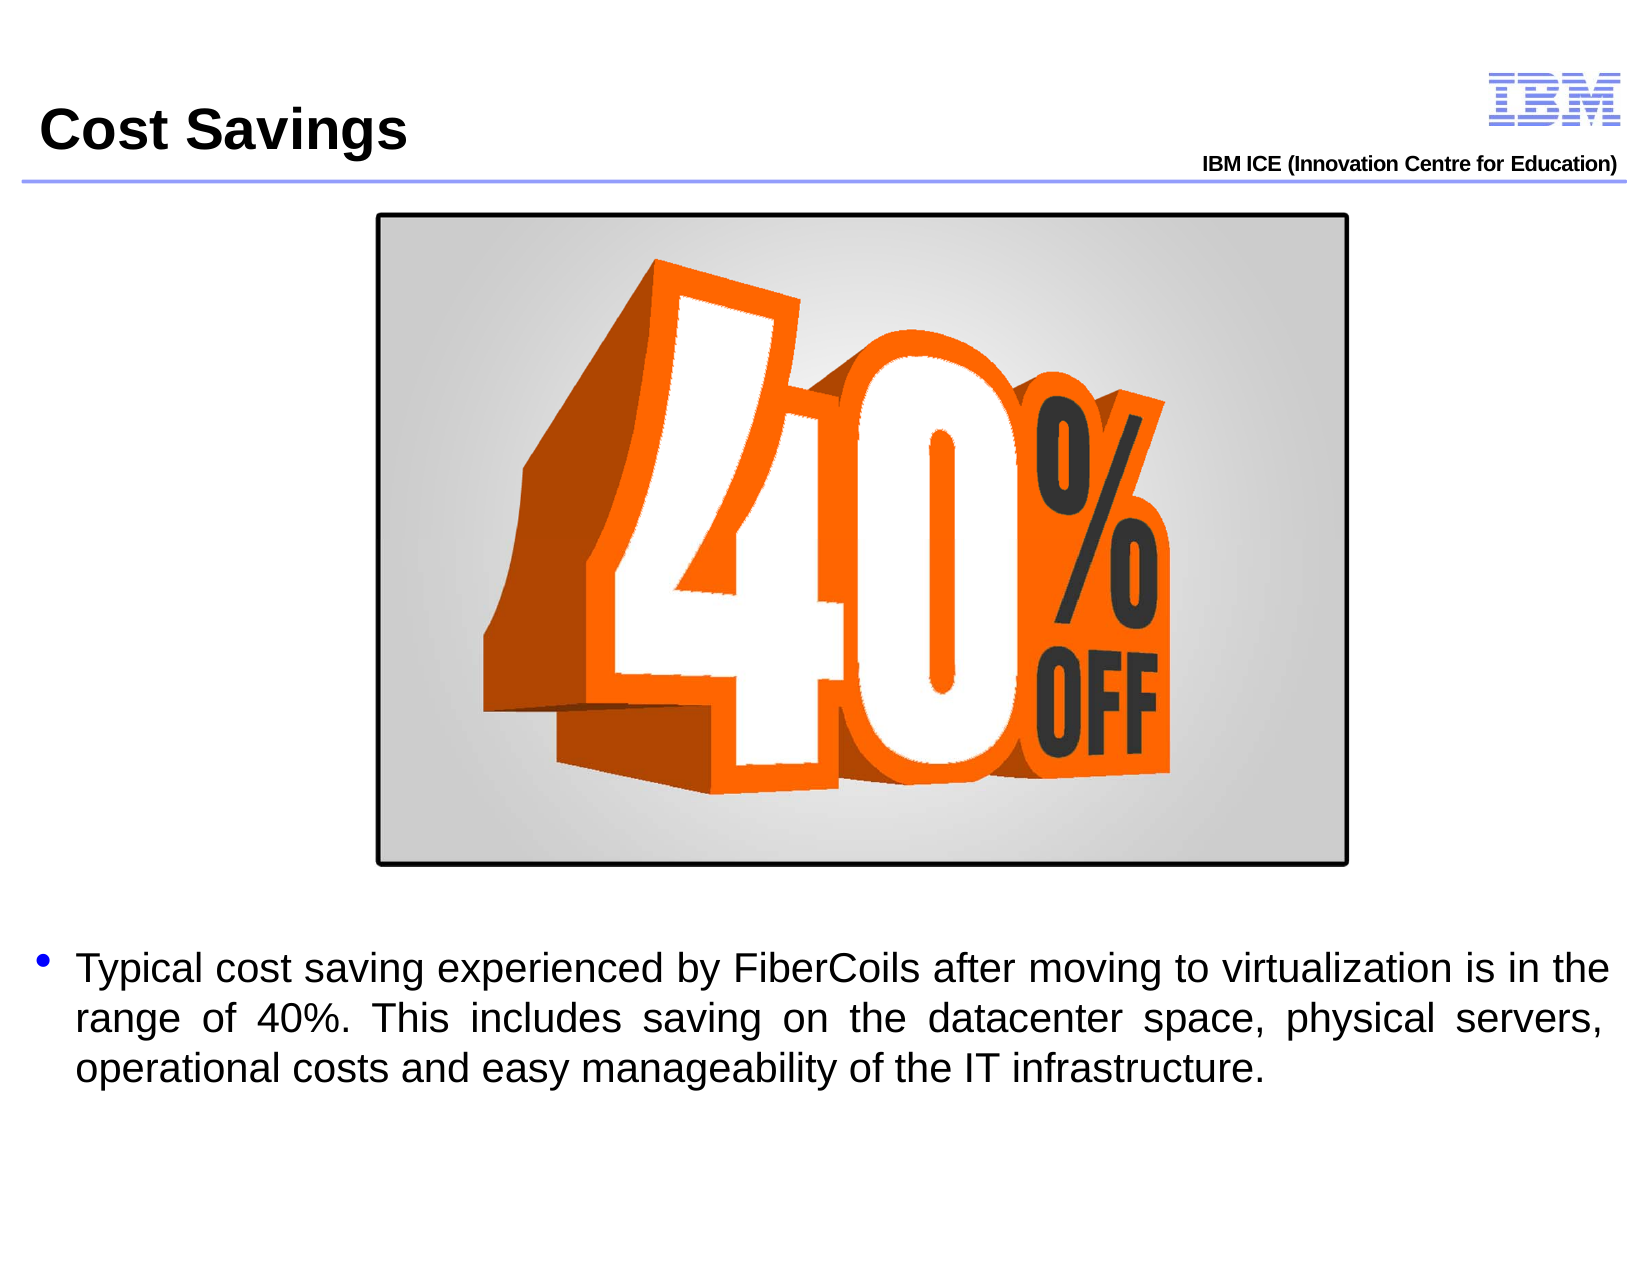

# Cost Savings
IBM ICE (Innovation Centre for Education)

Typical cost saving experienced by FiberCoils after moving to virtualization is in the  range of 40%. This includes saving on the datacenter space, physical servers,  operational costs and easy manageability of the IT infrastructure.